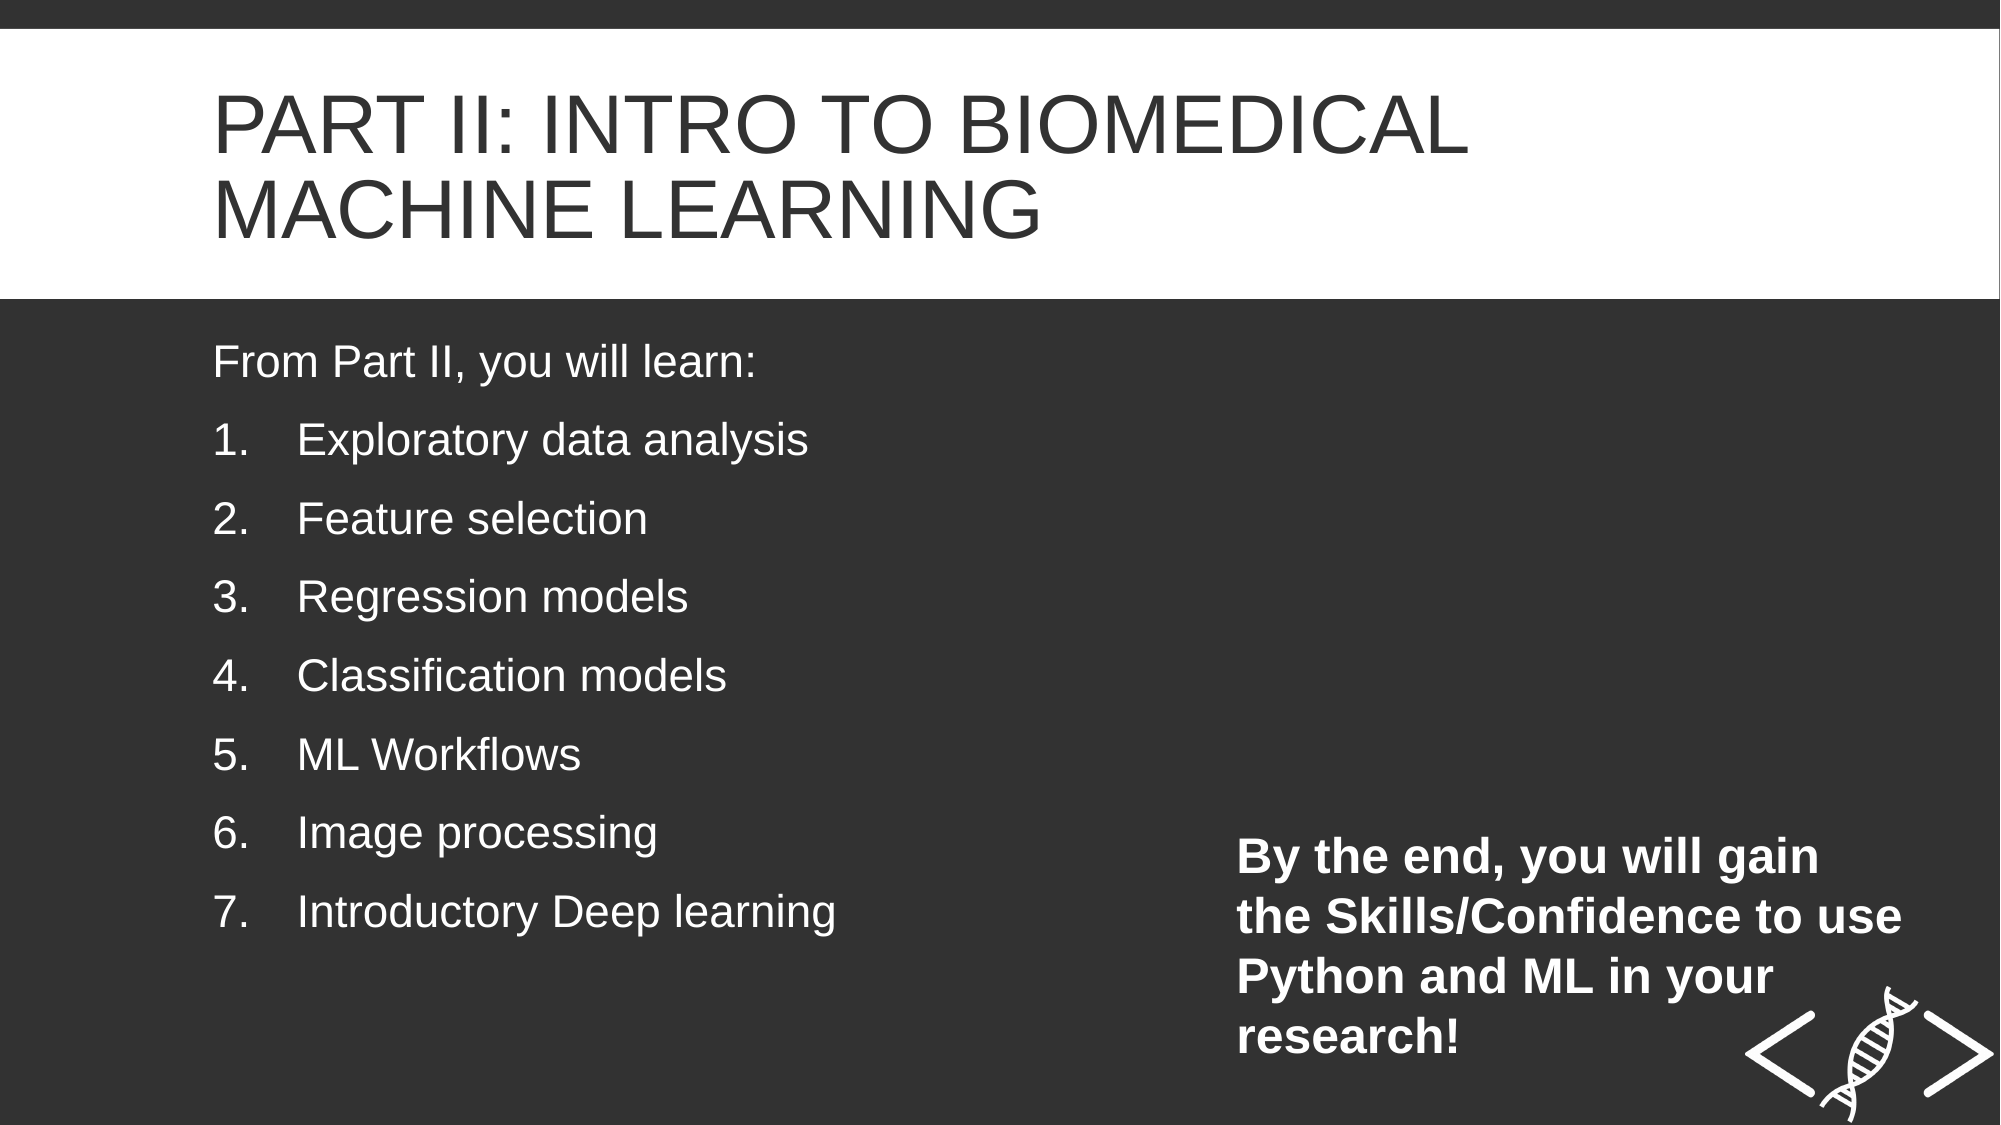

# Part II: Intro to Biomedical Machine Learning
From Part II, you will learn:
Exploratory data analysis
Feature selection
Regression models
Classification models
ML Workflows
Image processing
Introductory Deep learning

By the end, you will gain the Skills/Confidence to use Python and ML in your research!